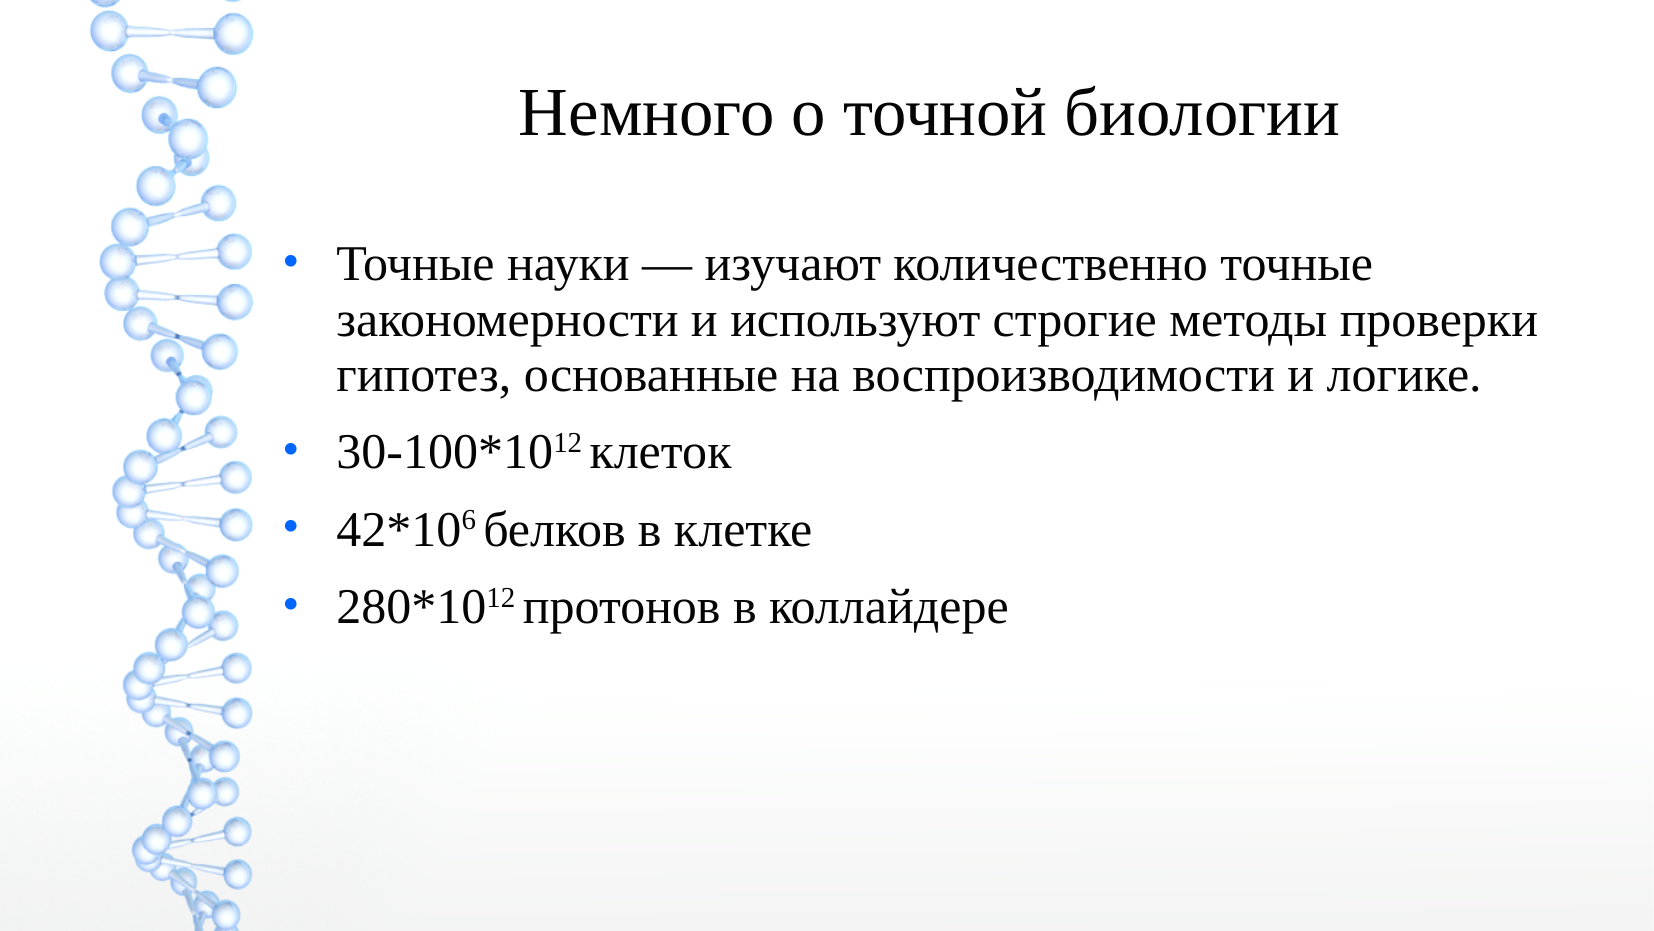

Немного о точной биологии
Точные науки — изучают количественно точные закономерности и используют строгие методы проверки гипотез, основанные на воспроизводимости и логике.
30-100*1012 клеток
42*106 белков в клетке
280*1012 протонов в коллайдере